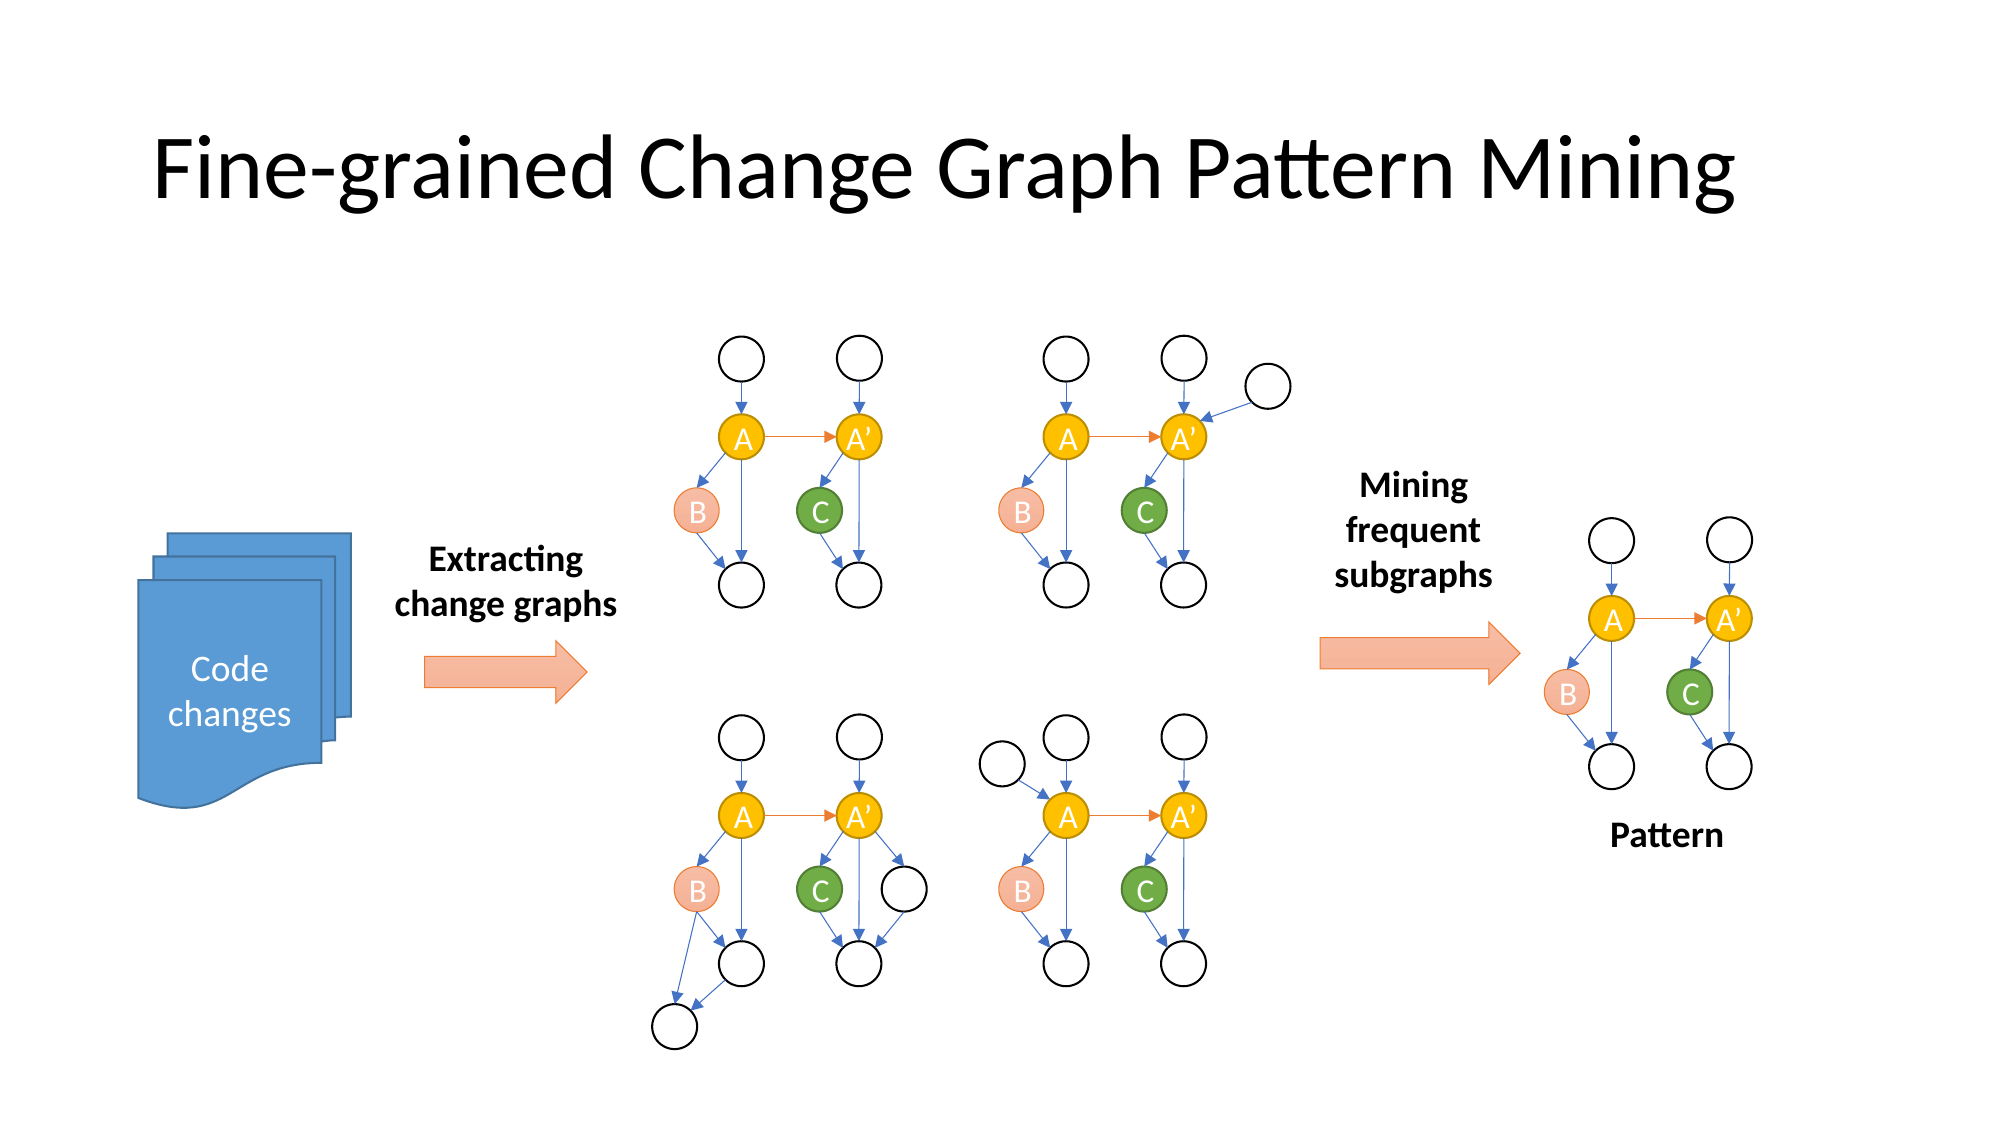

# Fine-grained Change Graph Pattern Mining

A
A’
B
C

A
A’
B
C

A
A’
B
C

A
A’
B
C

Extracting change graphs

Mining frequent subgraphs

A
A’
B
C

Pattern
Code
changes